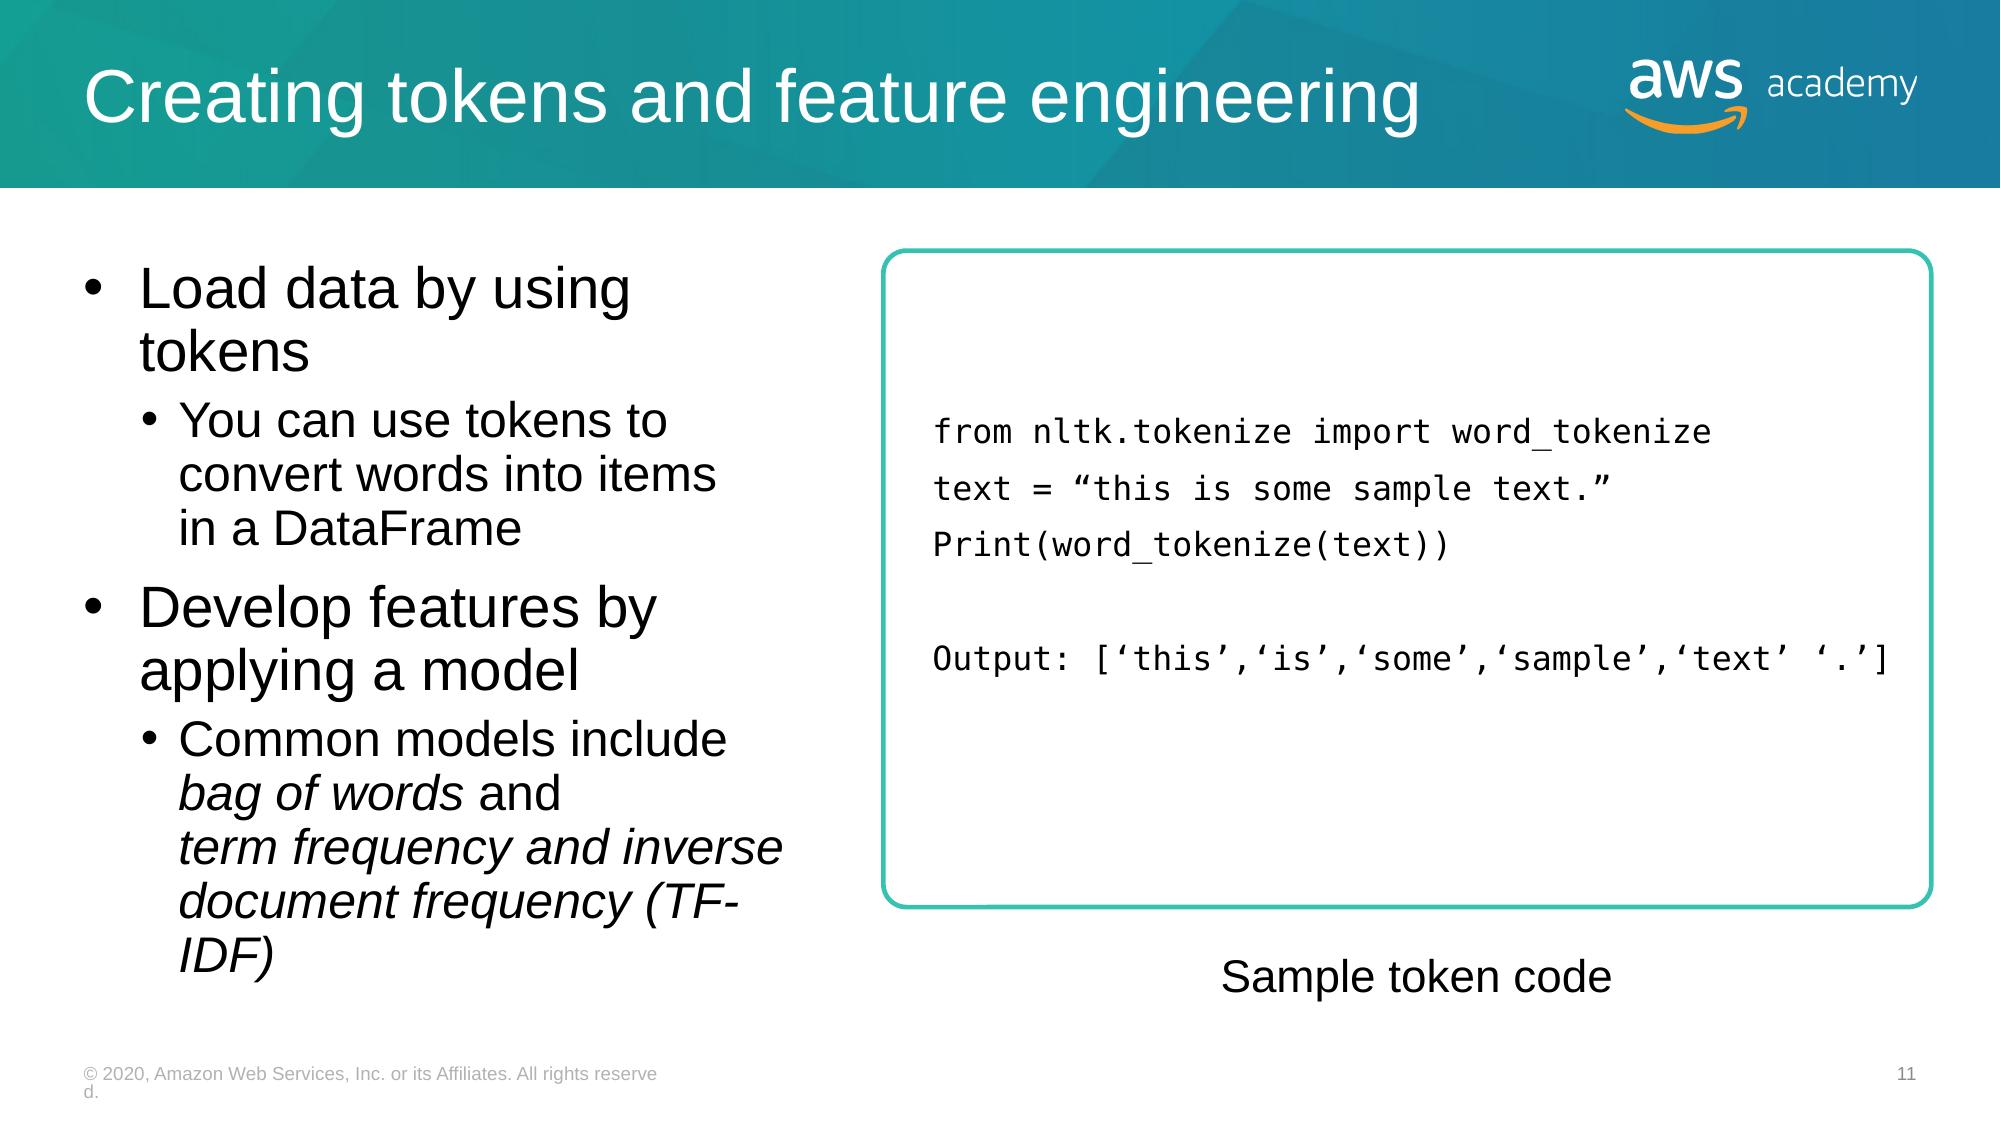

# Creating tokens and feature engineering
Load data by using tokens
You can use tokens to
convert words into items
in a DataFrame
Develop features by applying a model
Common models include
bag of words and
term frequency and inverse document frequency (TF-IDF)

from nltk.tokenize import word_tokenize
text = “this is some sample text.”
Print(word_tokenize(text))

Output: [‘this’,‘is’,‘some’,‘sample’,‘text’ ‘.’]
Sample token code
© 2020, Amazon Web Services, Inc. or its Affiliates. All rights reserved.
11